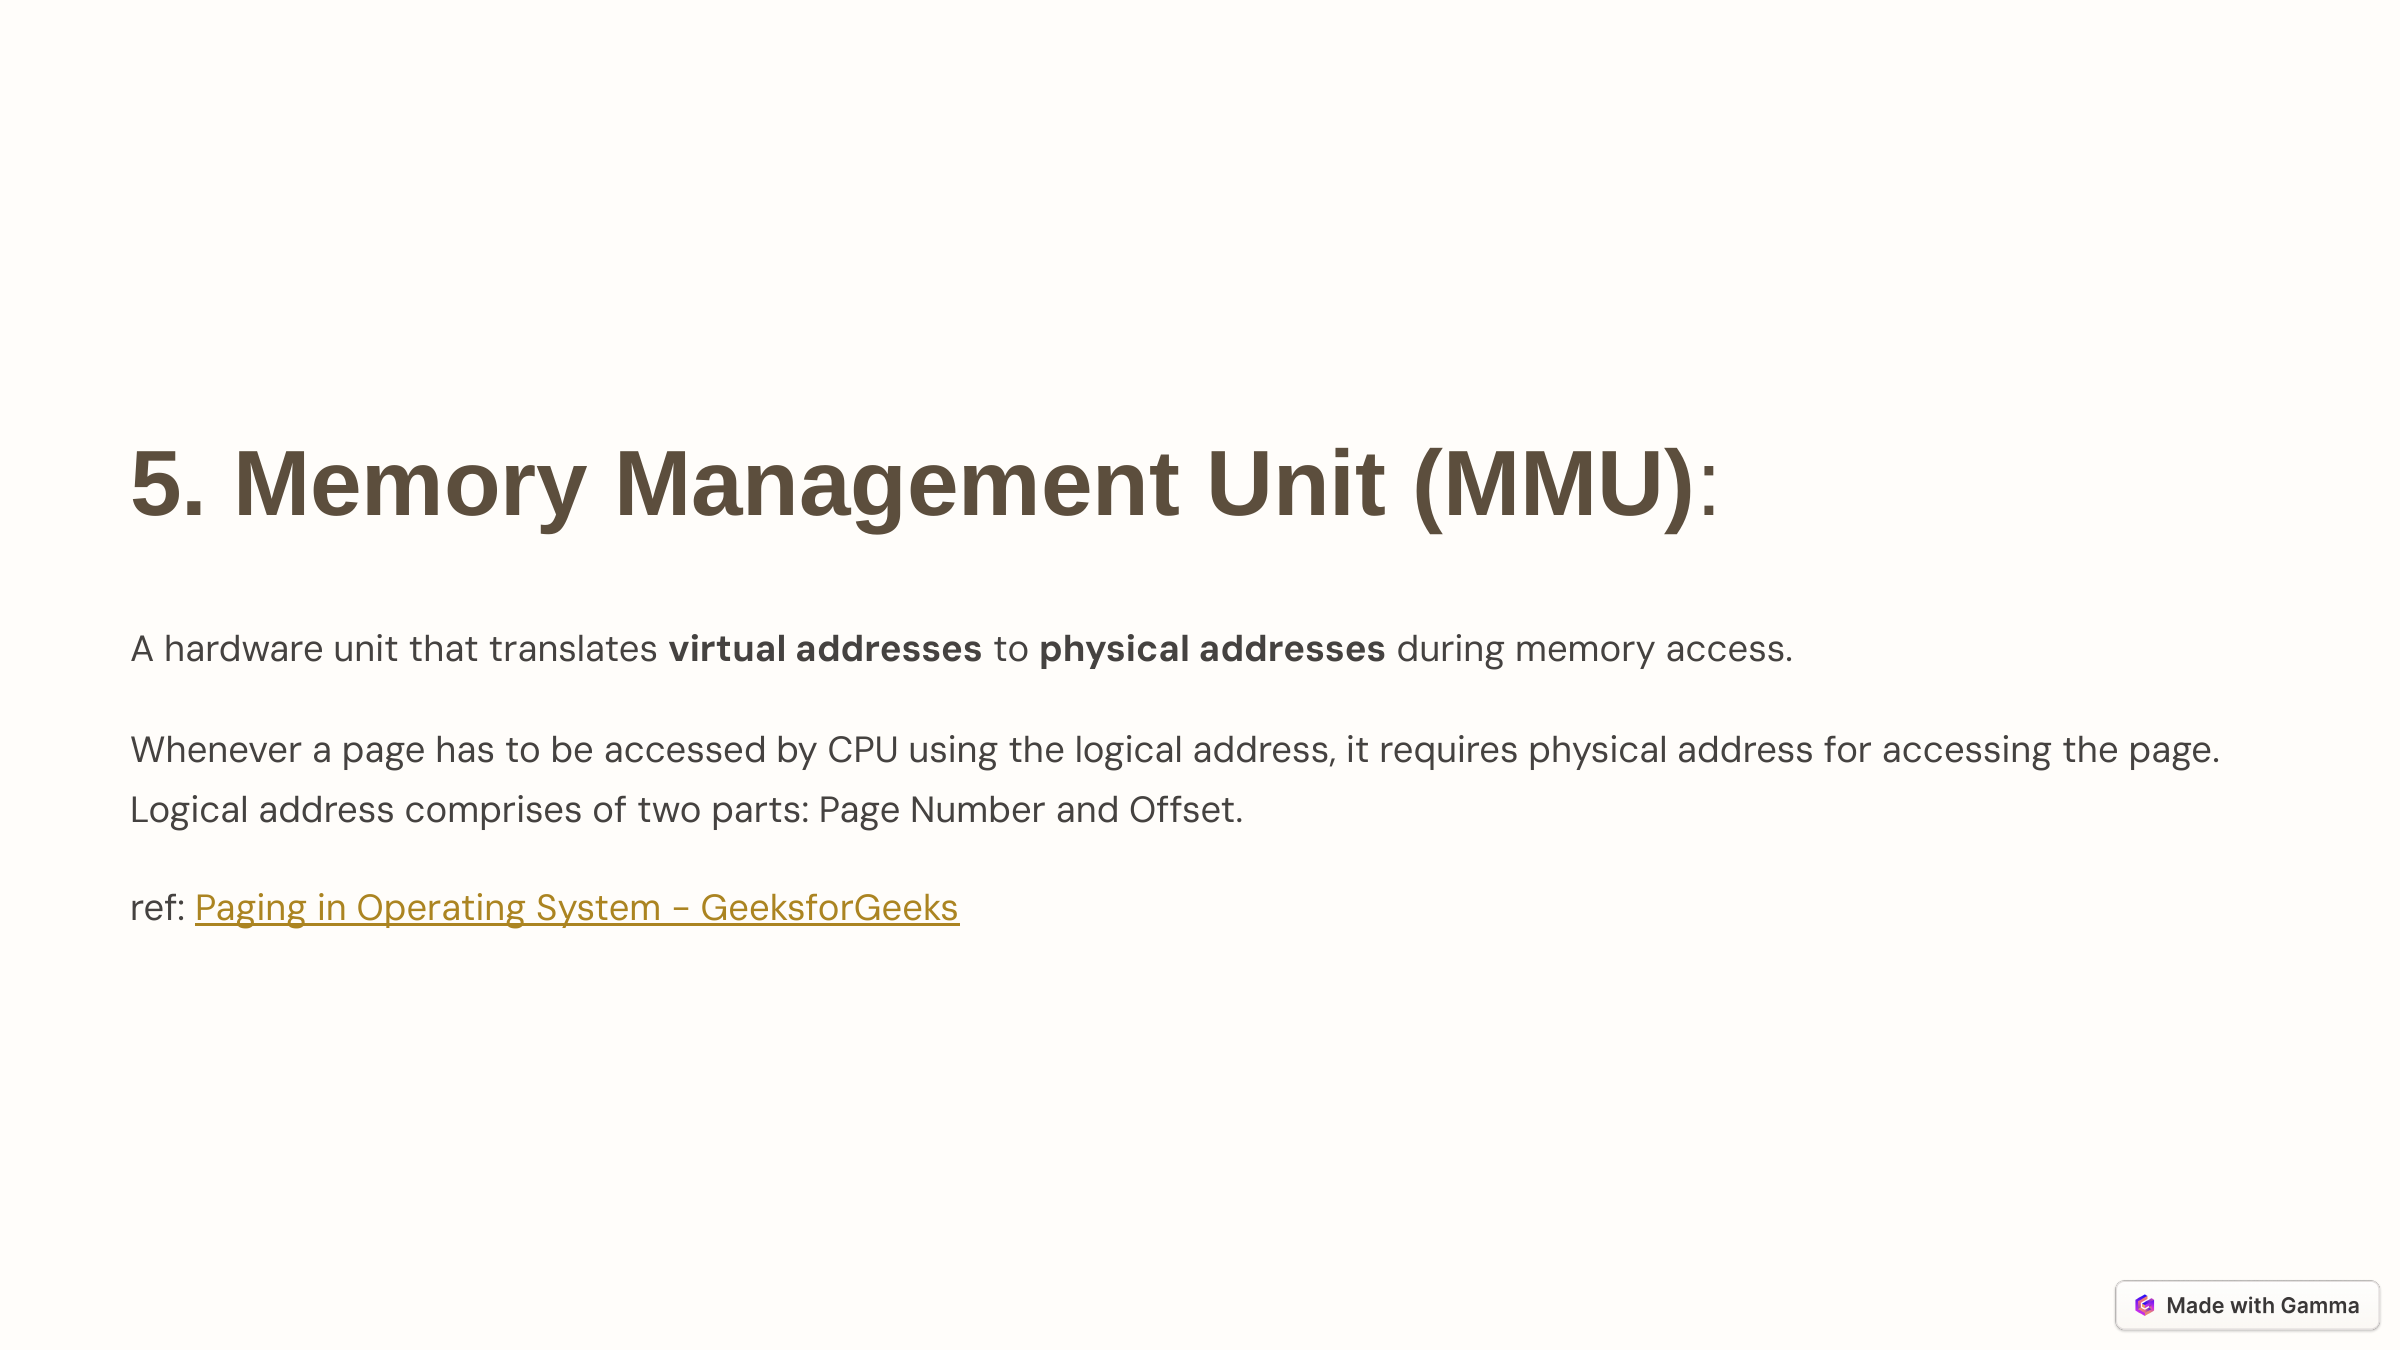

5. Memory Management Unit (MMU):
A hardware unit that translates virtual addresses to physical addresses during memory access.
Whenever a page has to be accessed by CPU using the logical address, it requires physical address for accessing the page. Logical address comprises of two parts: Page Number and Offset.
ref: Paging in Operating System - GeeksforGeeks